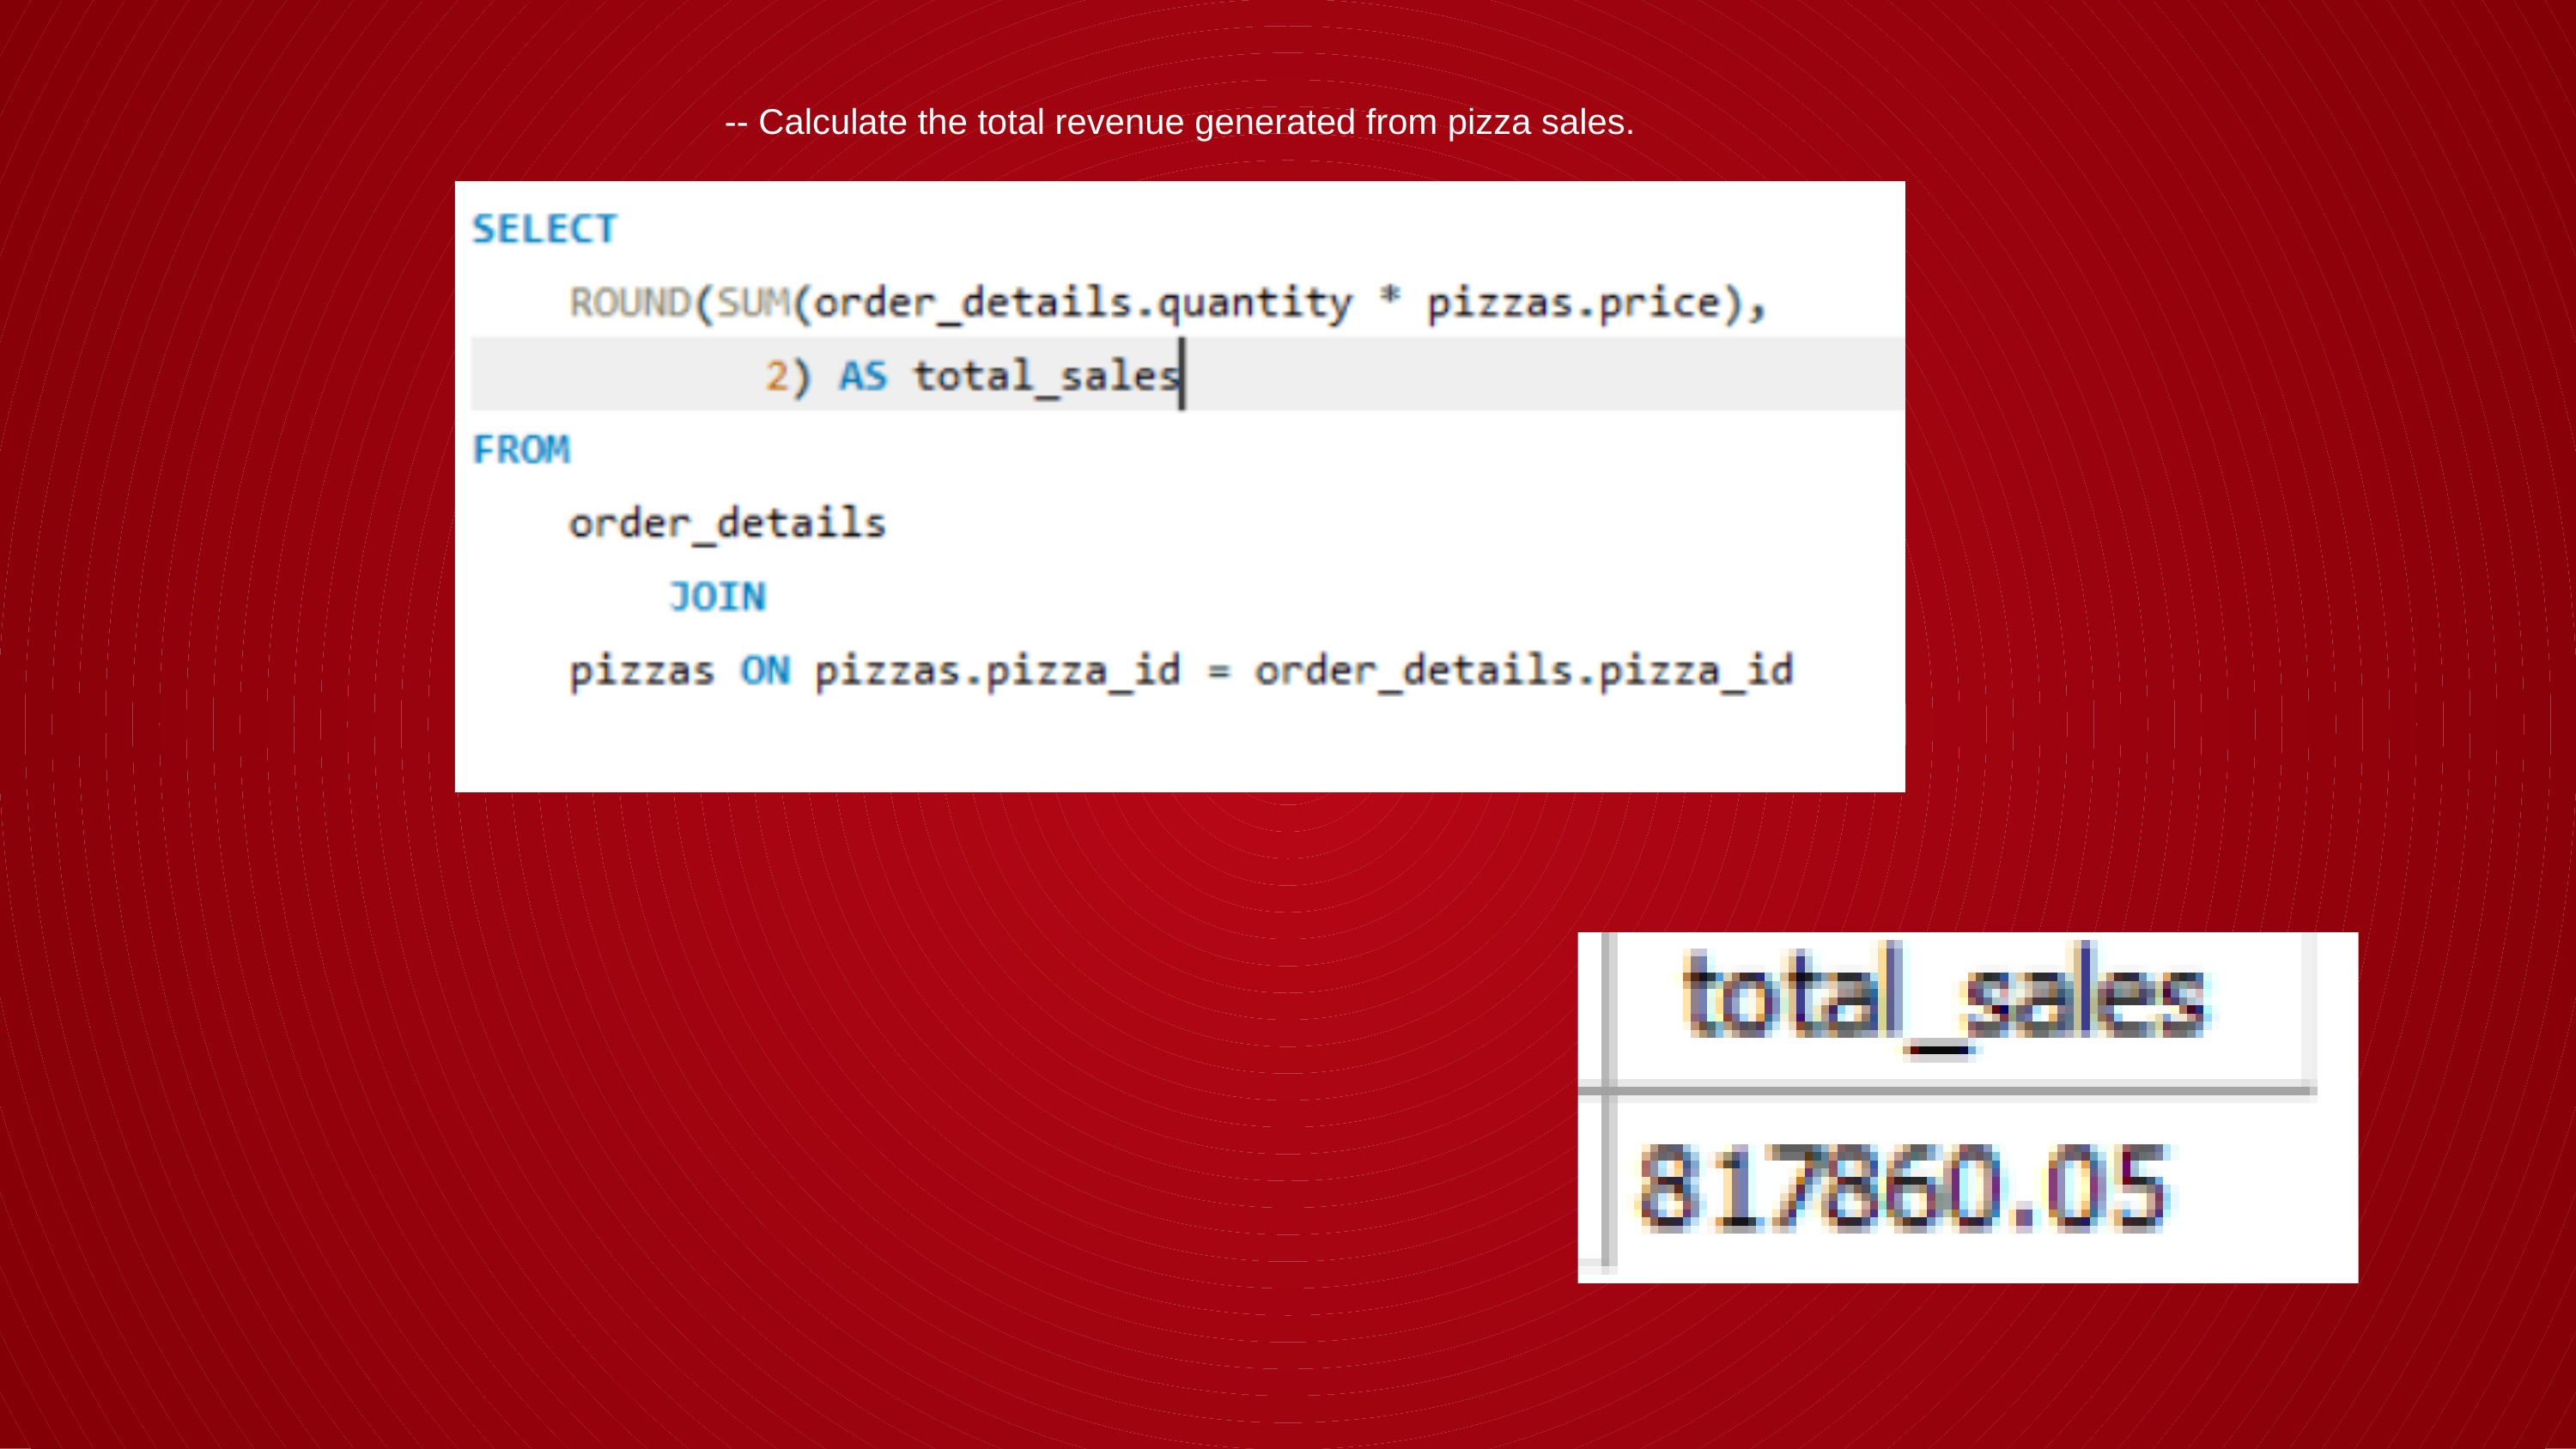

-- Calculate the total revenue generated from pizza sales.